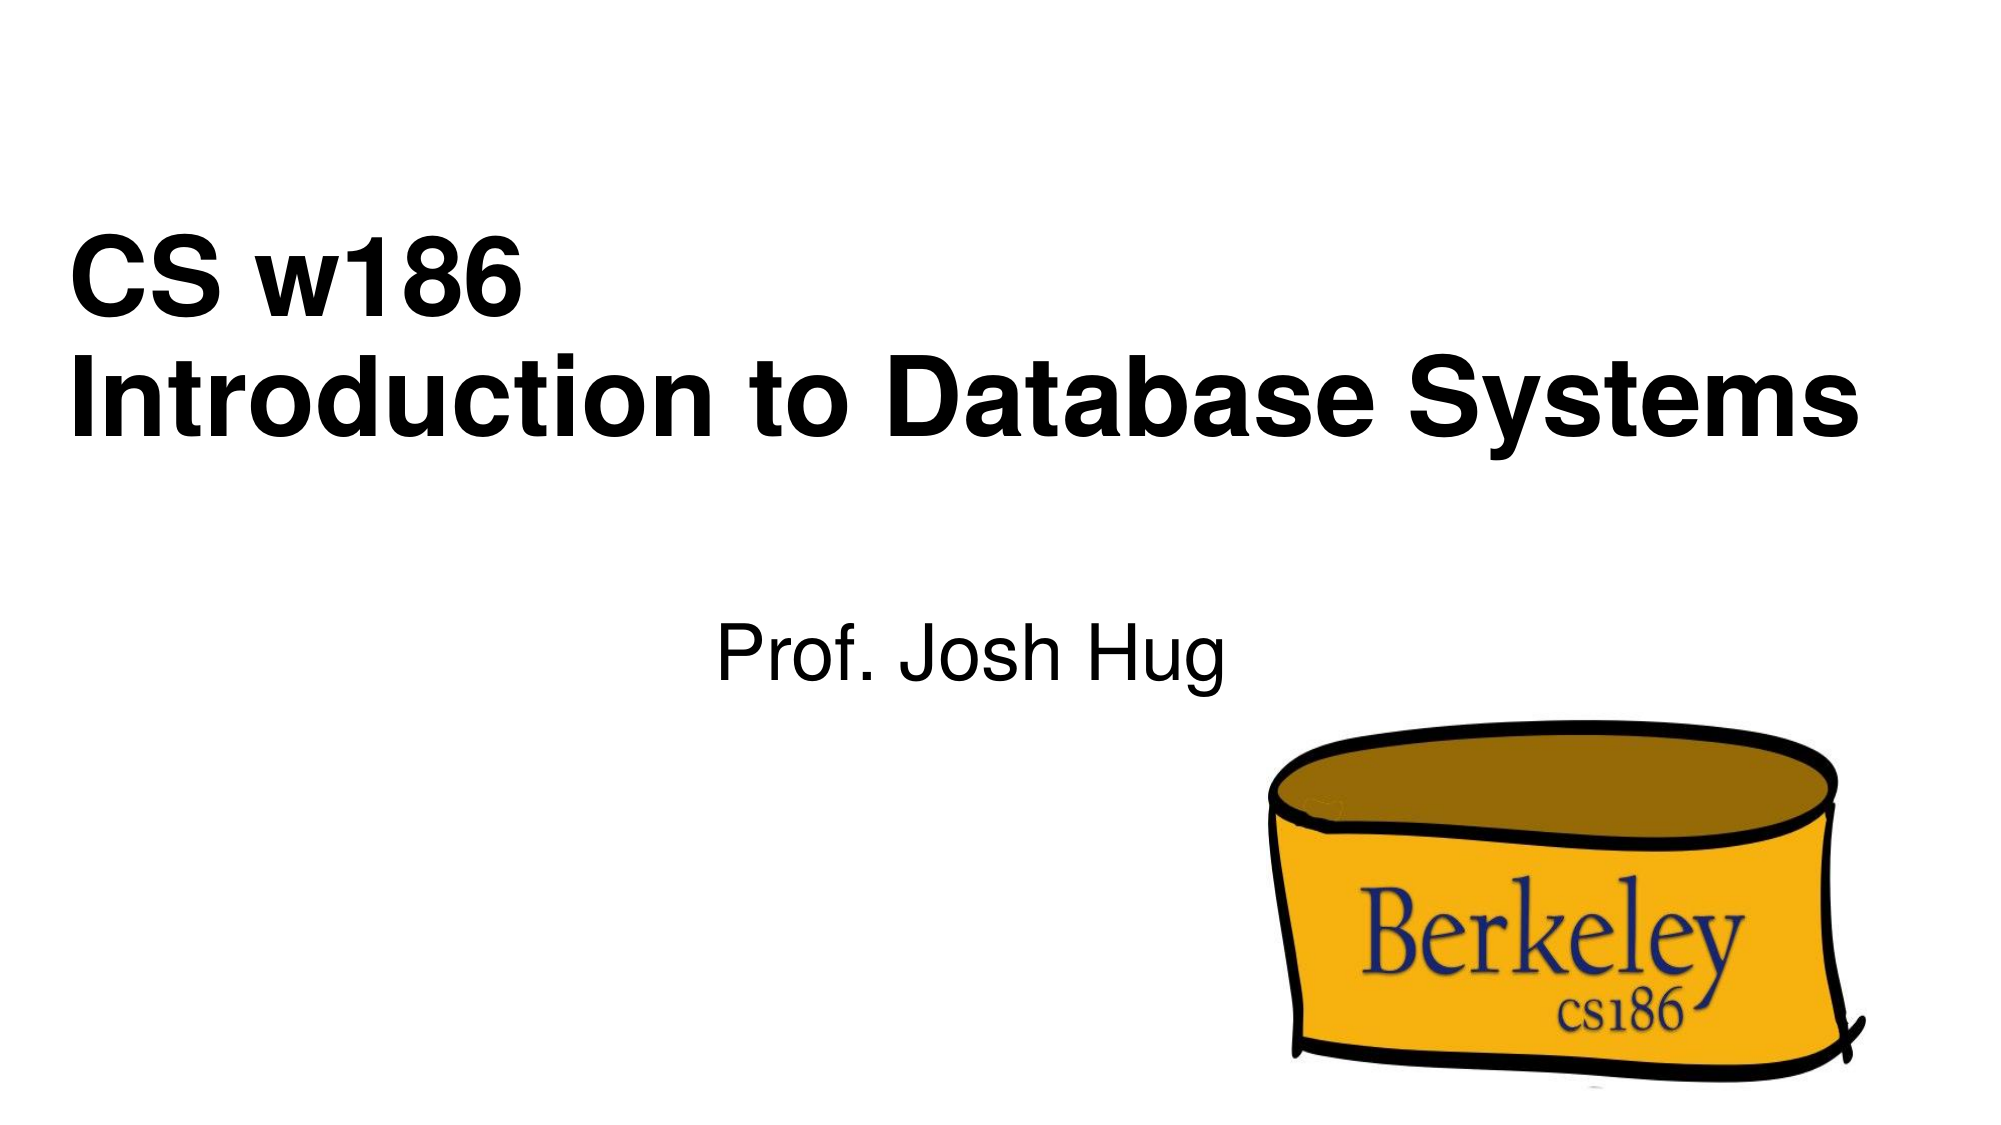

# CS w186 Introduction to Database Systems
Prof. Josh Hug